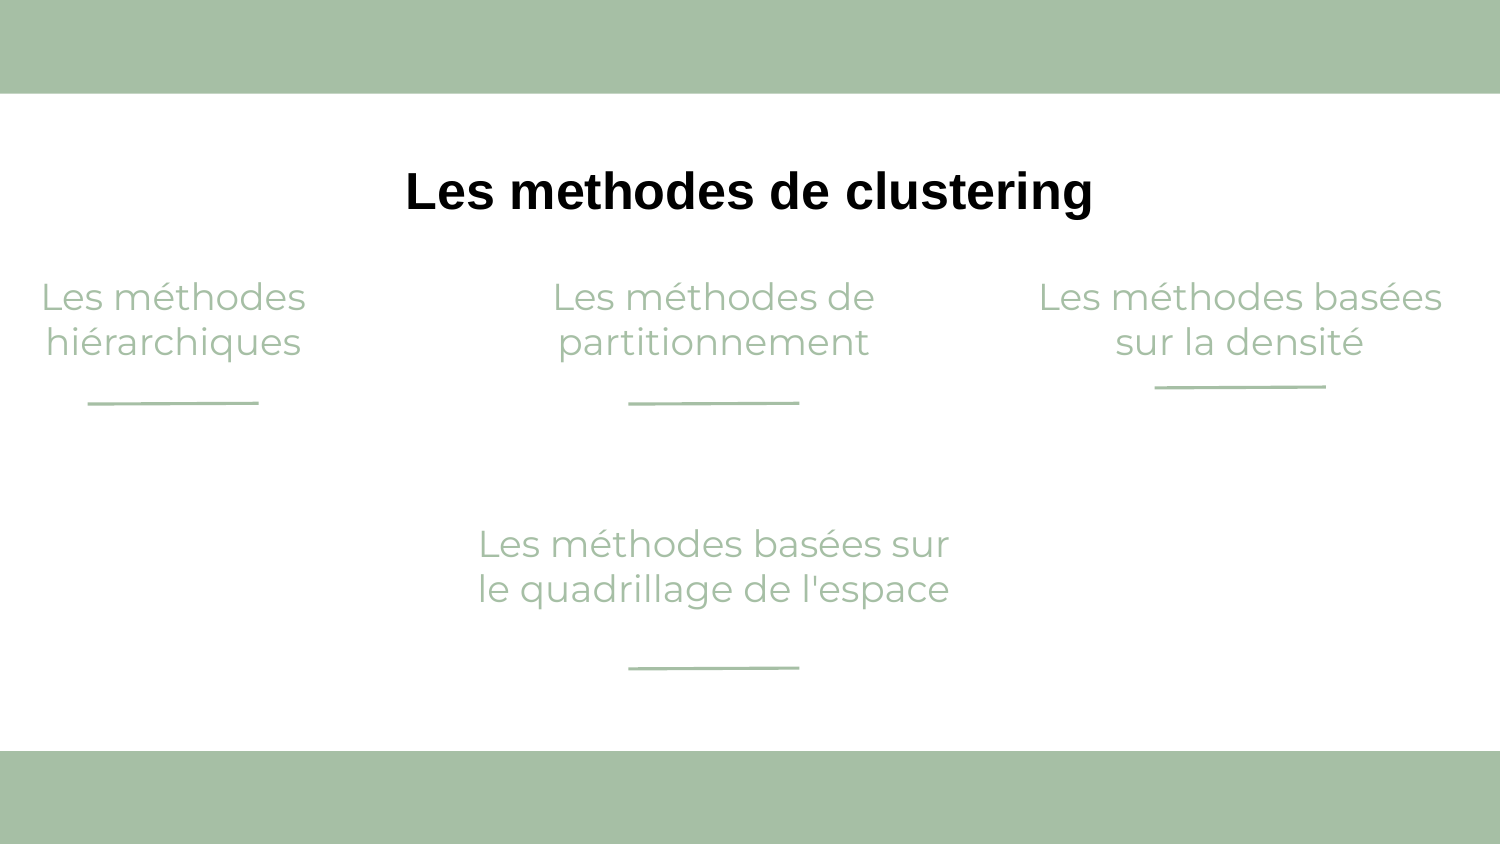

# Les methodes de clustering
Les méthodes hiérarchiques
Les méthodes de partitionnement
Les méthodes basées sur la densité
Les méthodes basées sur le quadrillage de l'espace